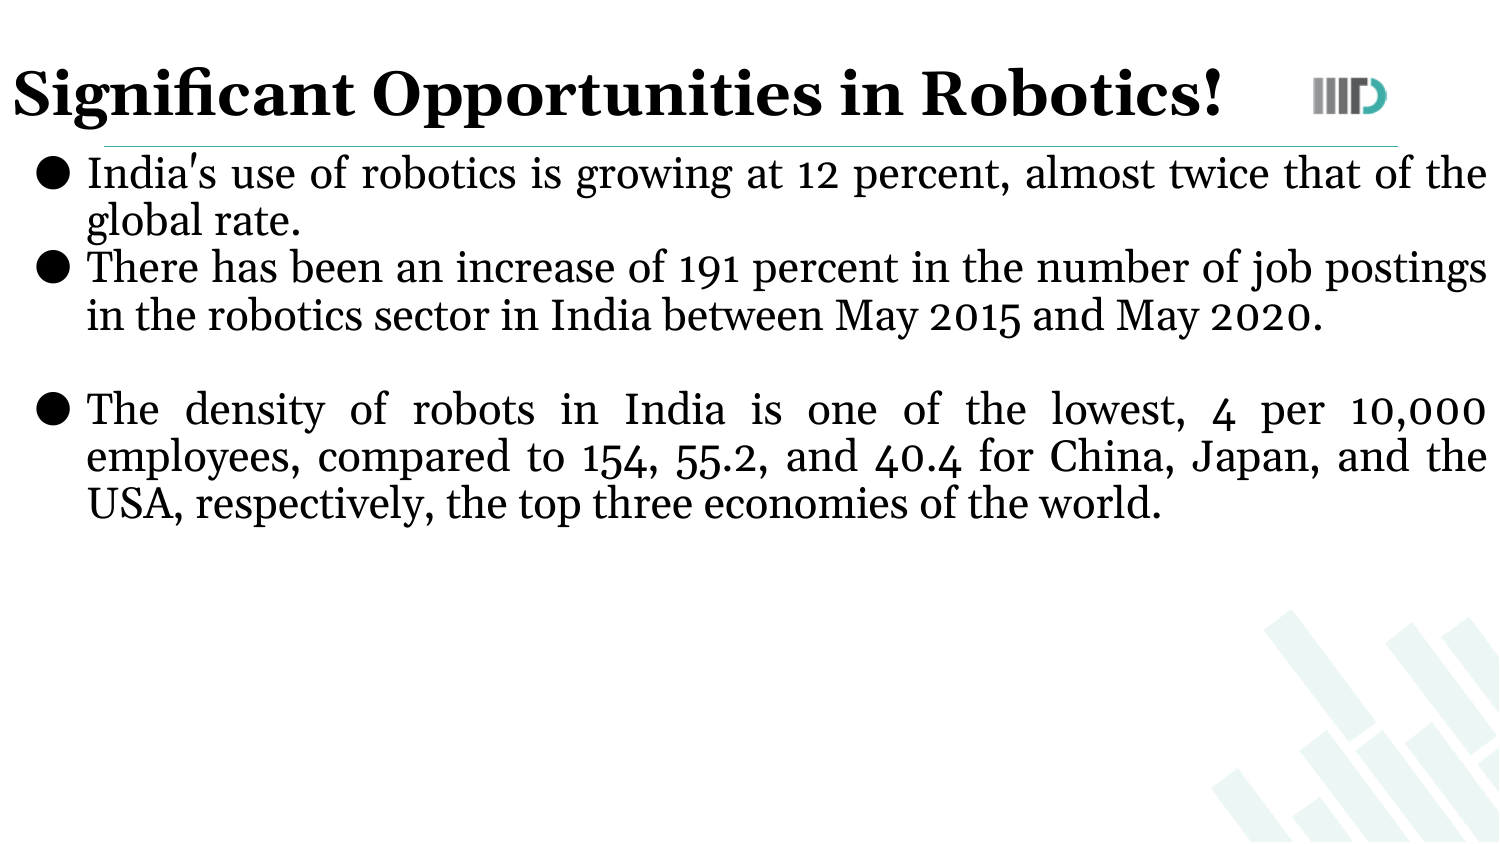

Significant Opportunities in Robotics!
India's use of robotics is growing at 12 percent, almost twice that of the global rate.
There has been an increase of 191 percent in the number of job postings in the robotics sector in India between May 2015 and May 2020.

The density of robots in India is one of the lowest, 4 per 10,000 employees, compared to 154, 55.2, and 40.4 for China, Japan, and the USA, respectively, the top three economies of the world.